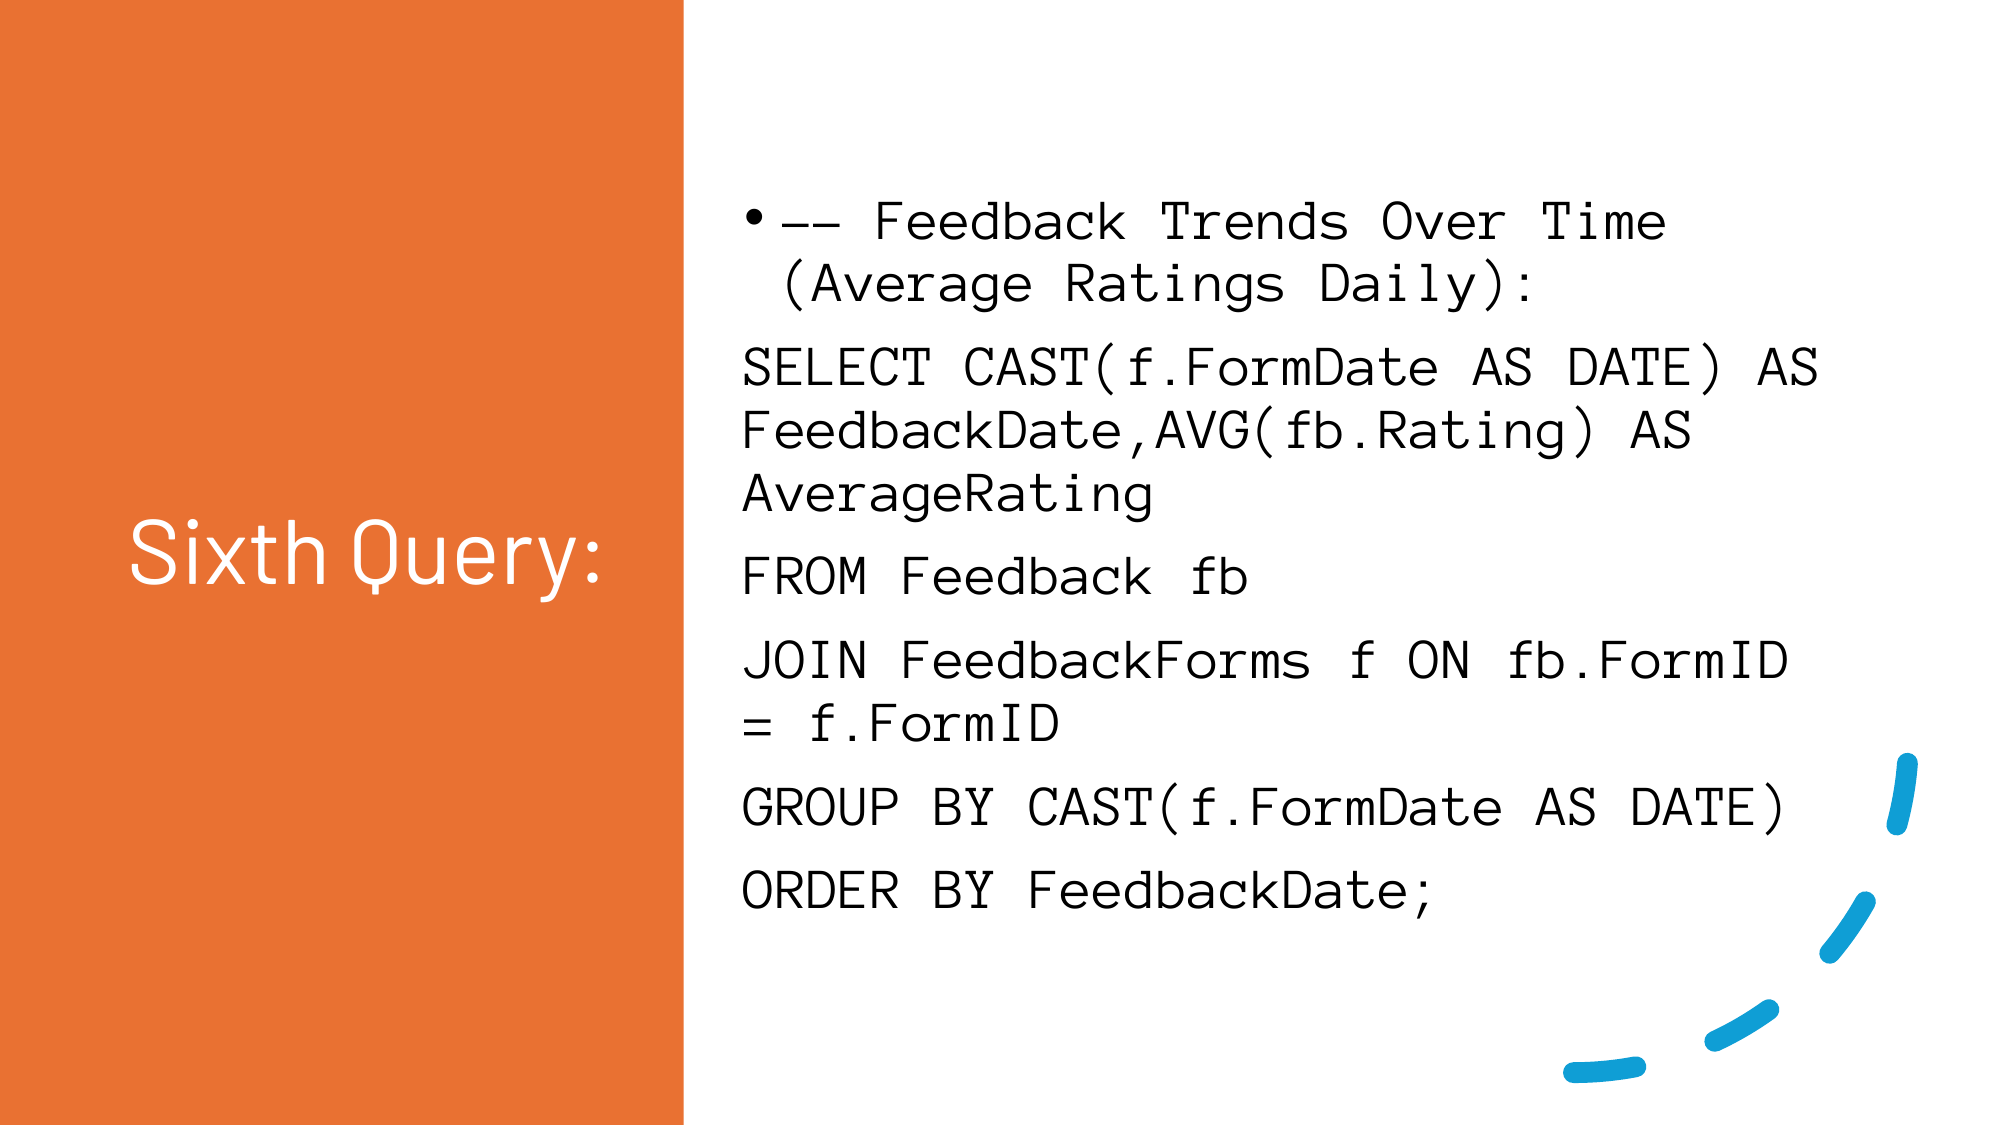

# Sixth Query:
-- Feedback Trends Over Time (Average Ratings Daily):
SELECT CAST(f.FormDate AS DATE) AS FeedbackDate,AVG(fb.Rating) AS AverageRating
FROM Feedback fb
JOIN FeedbackForms f ON fb.FormID = f.FormID
GROUP BY CAST(f.FormDate AS DATE)
ORDER BY FeedbackDate;